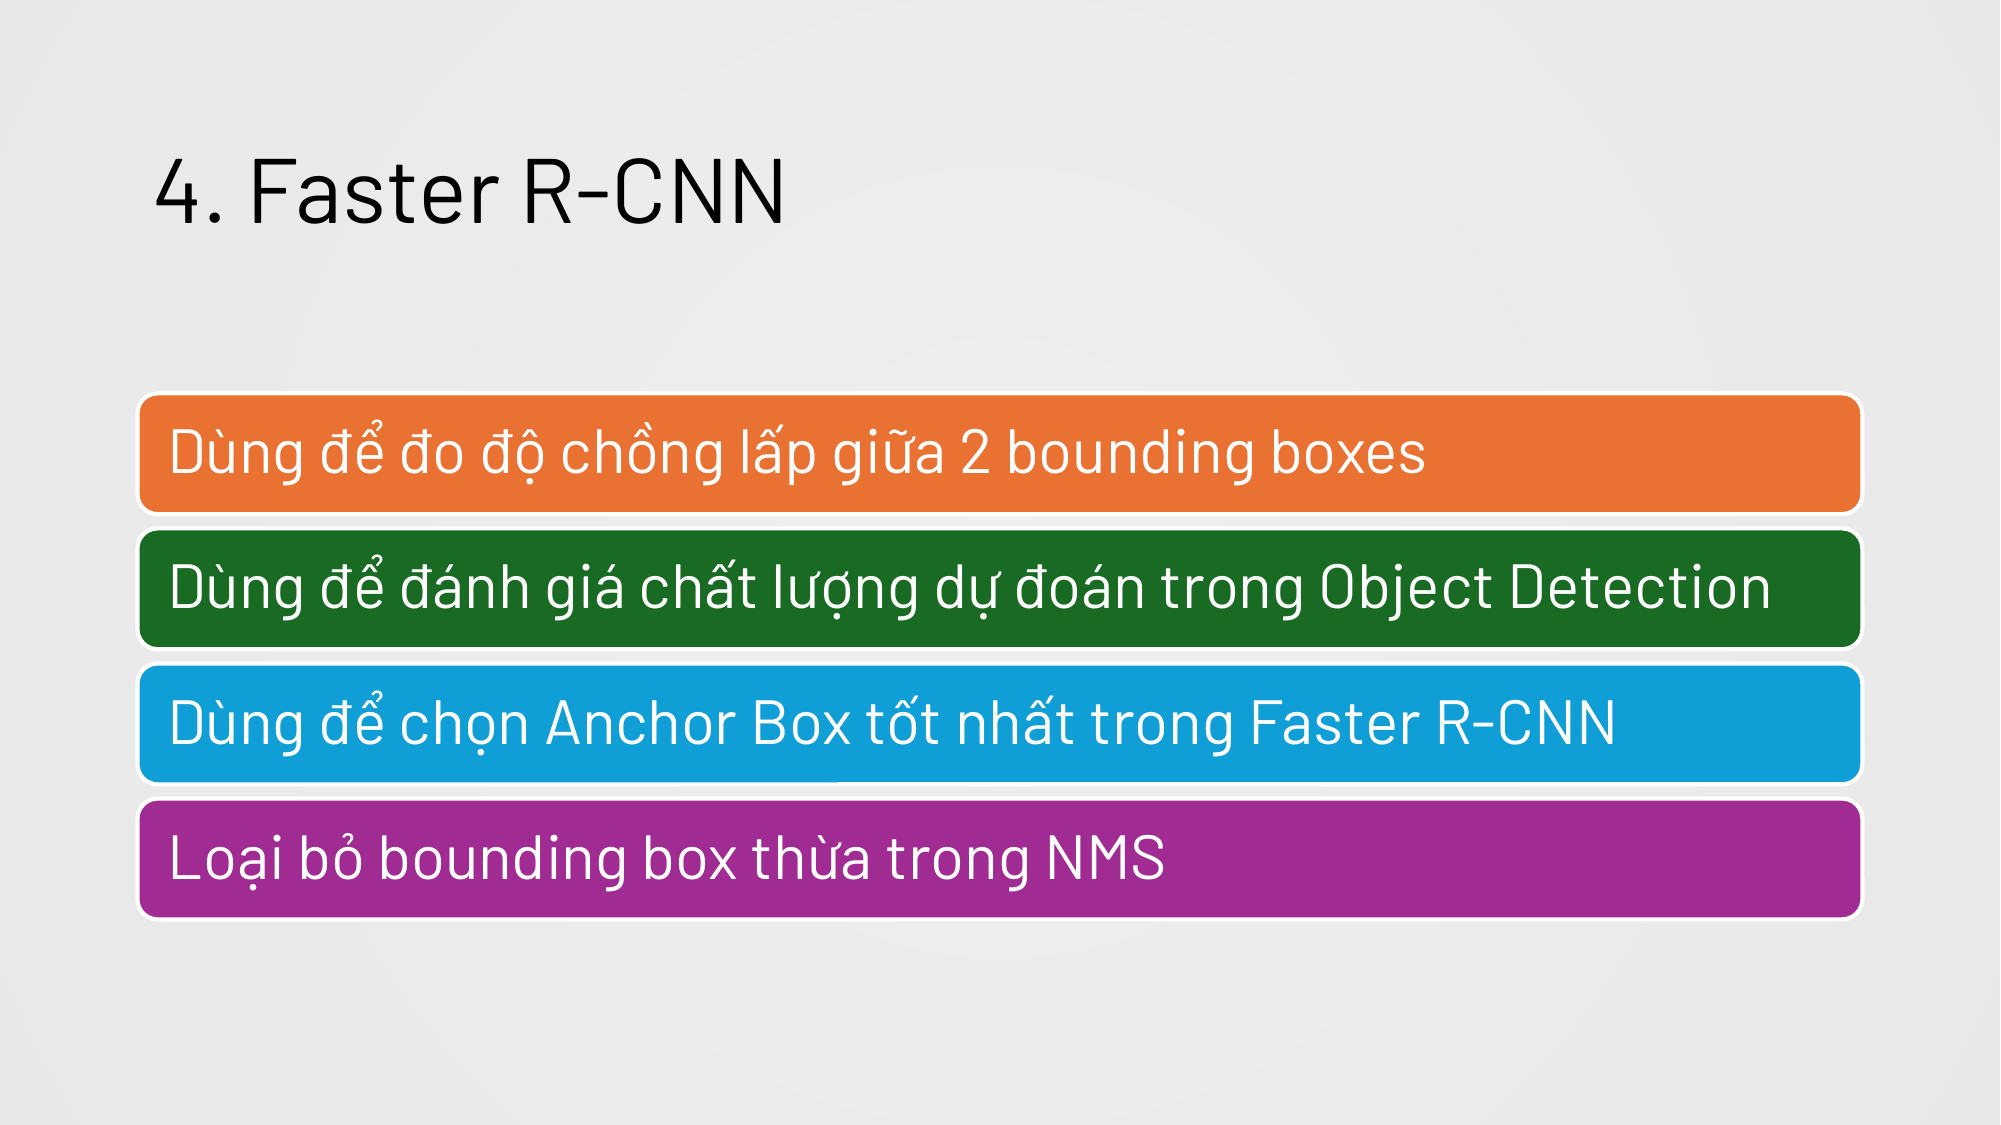

# 4. Faster R-CNN
Dùng để đo độ chồng lấp giữa 2 bounding boxes
Dùng để đánh giá chất lượng dự đoán trong Object Detection
Dùng để chọn Anchor Box tốt nhất trong Faster R-CNN
Loại bỏ bounding box thừa trong NMS